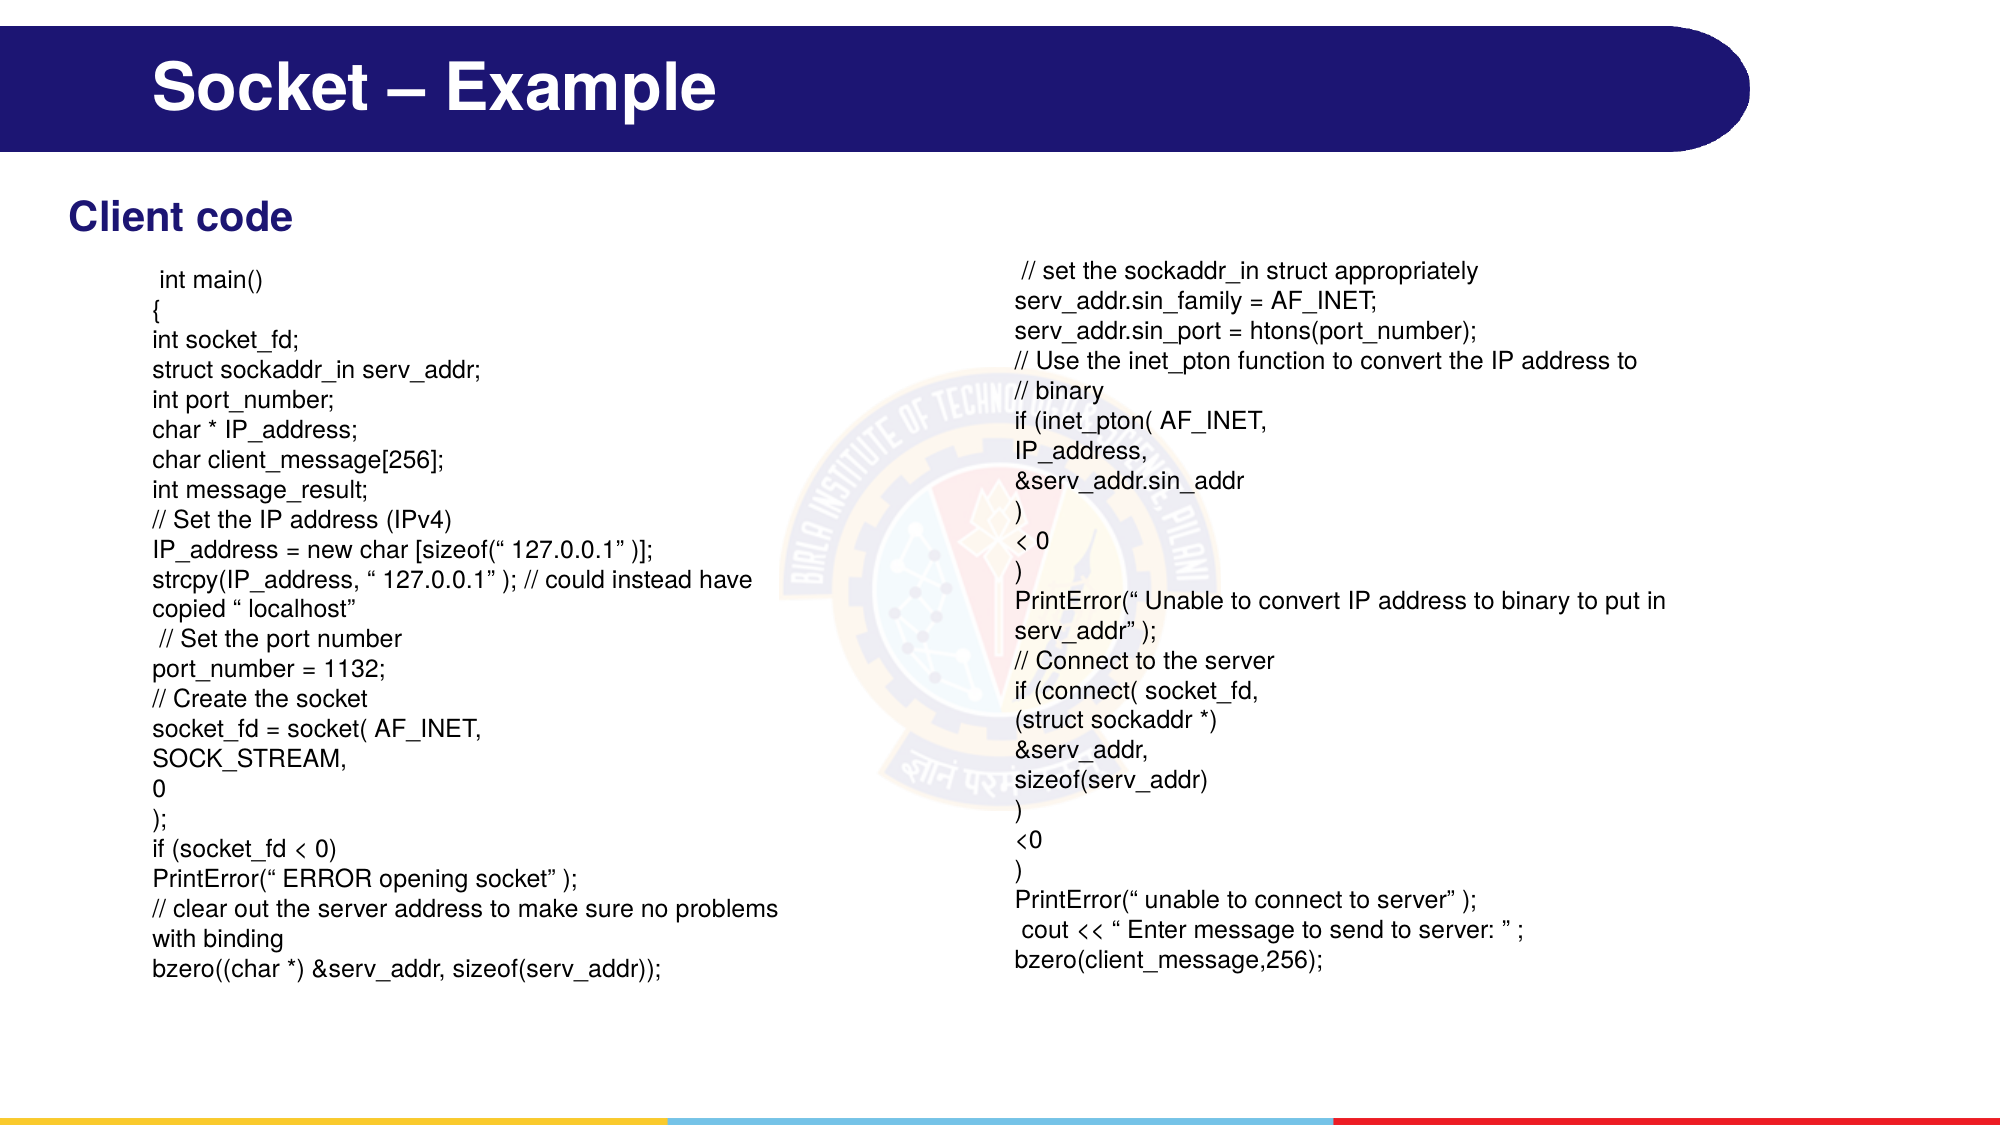

# Socket – Example
Client code
 // set the sockaddr_in struct appropriately
serv_addr.sin_family = AF_INET;
serv_addr.sin_port = htons(port_number);
// Use the inet_pton function to convert the IP address to
// binary
if (inet_pton( AF_INET,
IP_address,
&serv_addr.sin_addr
)
< 0
)
PrintError(“ Unable to convert IP address to binary to put in serv_addr” );
// Connect to the server
if (connect( socket_fd,
(struct sockaddr *)
&serv_addr,
sizeof(serv_addr)
)
<0
)
PrintError(“ unable to connect to server” );
 cout << “ Enter message to send to server: ” ;
bzero(client_message,256);

 int main()
{
int socket_fd;
struct sockaddr_in serv_addr;
int port_number;
char * IP_address;
char client_message[256];
int message_result;
// Set the IP address (IPv4)
IP_address = new char [sizeof(“ 127.0.0.1” )];
strcpy(IP_address, “ 127.0.0.1” ); // could instead have copied “ localhost”
 // Set the port number
port_number = 1132;
// Create the socket
socket_fd = socket( AF_INET,
SOCK_STREAM,
0
);
if (socket_fd < 0)
PrintError(“ ERROR opening socket” );
// clear out the server address to make sure no problems with binding
bzero((char *) &serv_addr, sizeof(serv_addr));